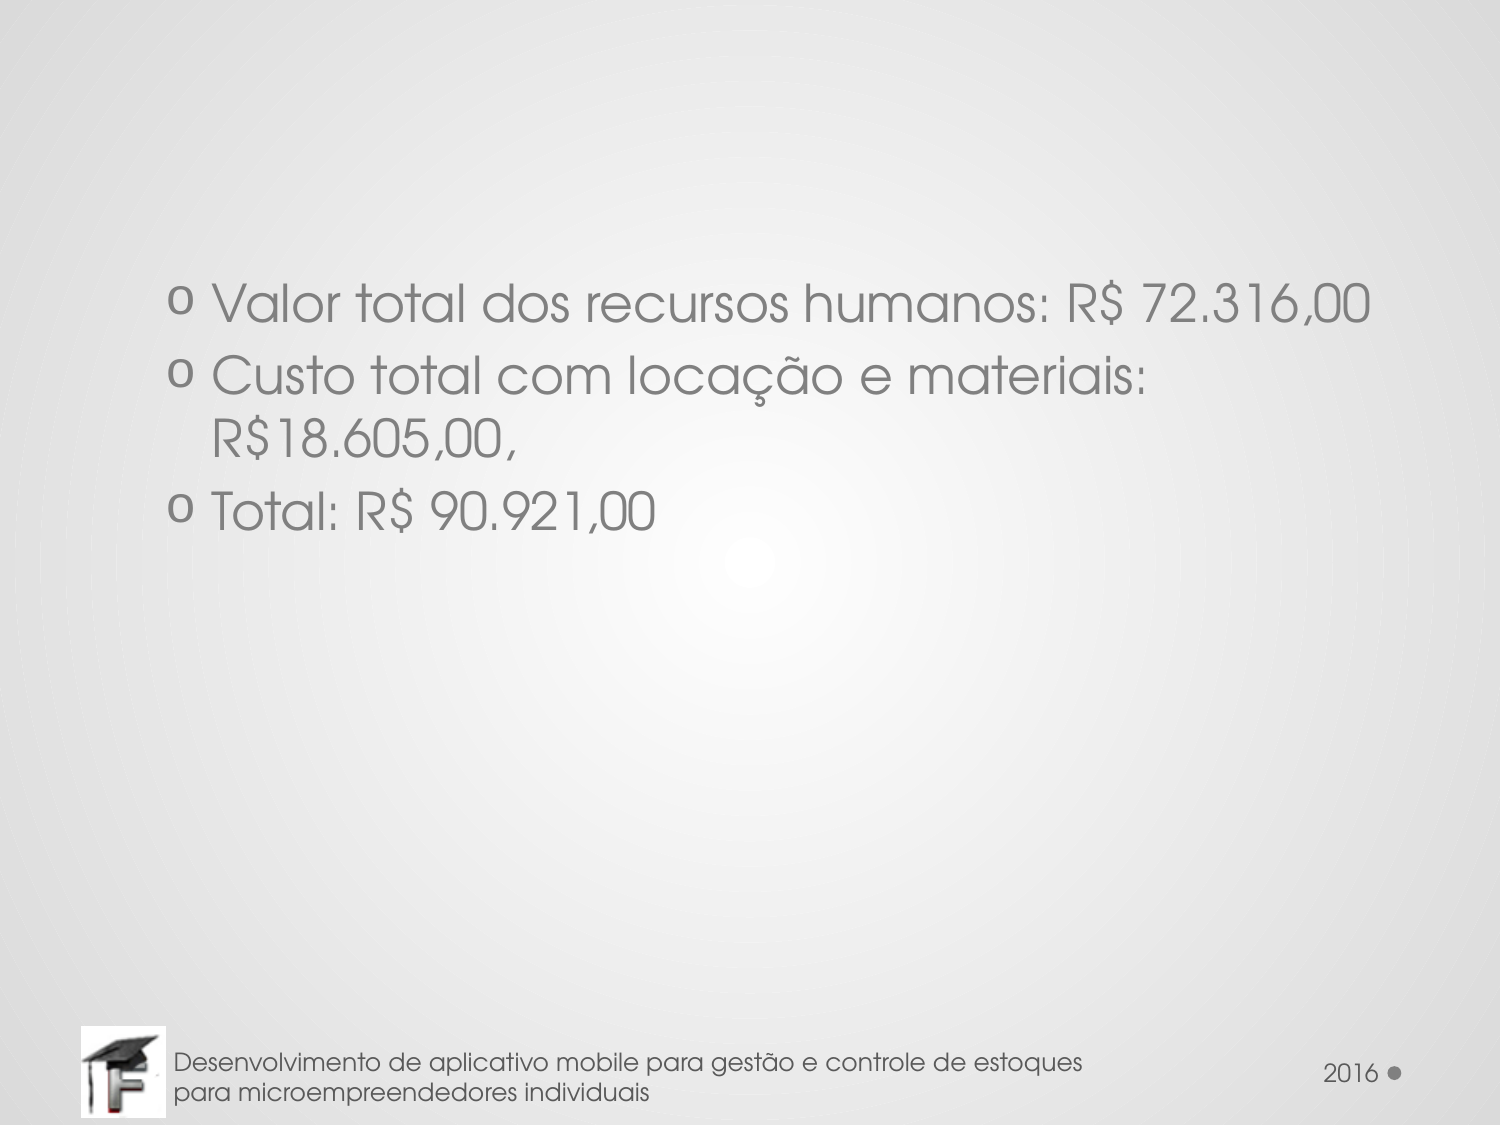

#
Valor total dos recursos humanos: R$ 72.316,00
Custo total com locação e materiais: R$18.605,00,
Total: R$ 90.921,00
2016
Desenvolvimento de aplicativo mobile para gestão e controle de estoques para microempreendedores individuais